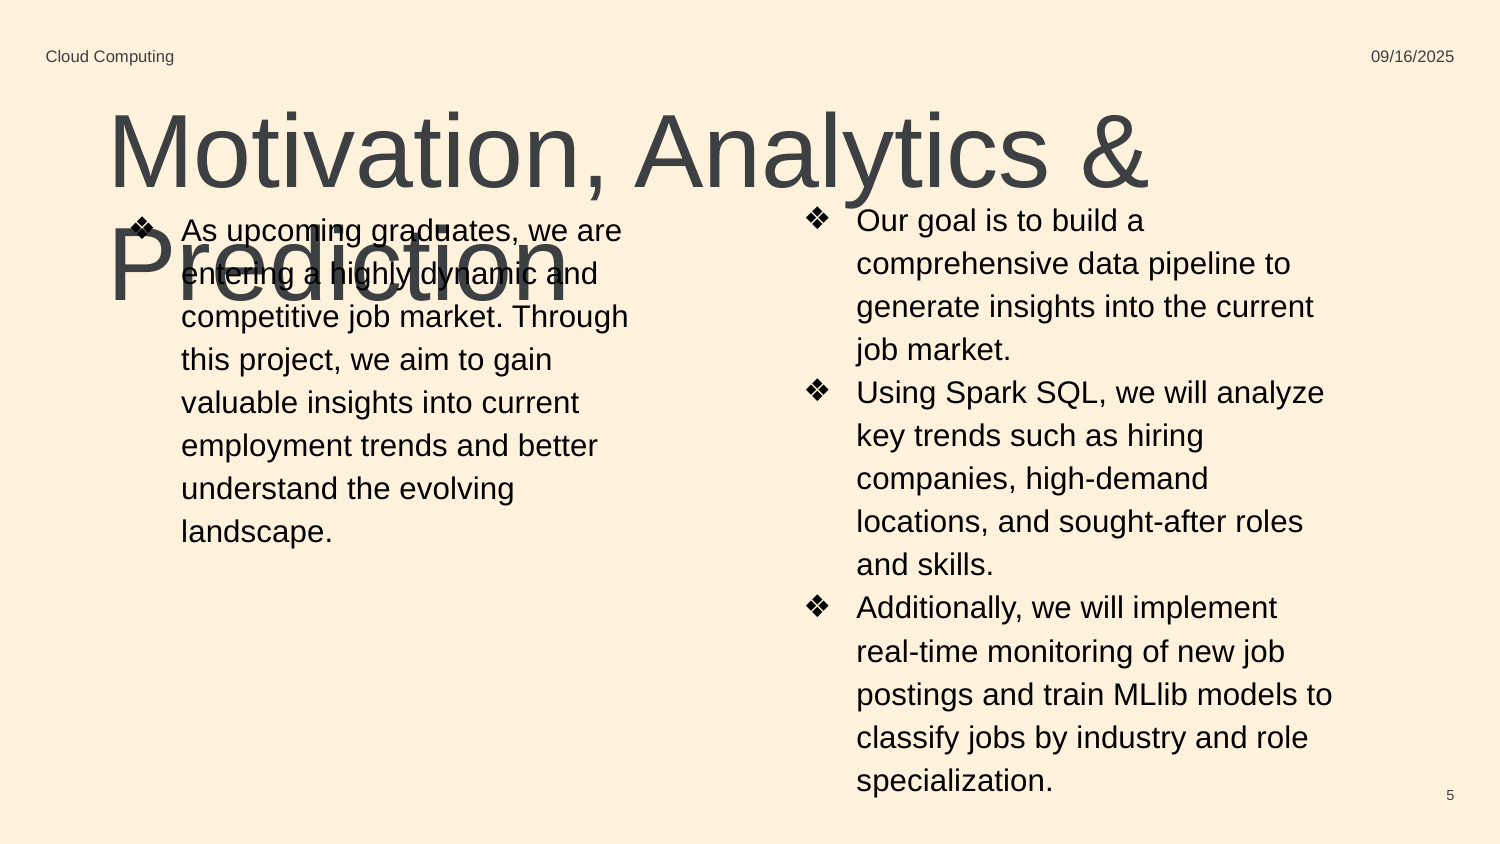

Cloud Computing
09/16/2025
Motivation, Analytics & Prediction
Our goal is to build a comprehensive data pipeline to generate insights into the current job market.
Using Spark SQL, we will analyze key trends such as hiring companies, high-demand locations, and sought-after roles and skills.
Additionally, we will implement real-time monitoring of new job postings and train MLlib models to classify jobs by industry and role specialization.
As upcoming graduates, we are entering a highly dynamic and competitive job market. Through this project, we aim to gain valuable insights into current employment trends and better understand the evolving landscape.

5